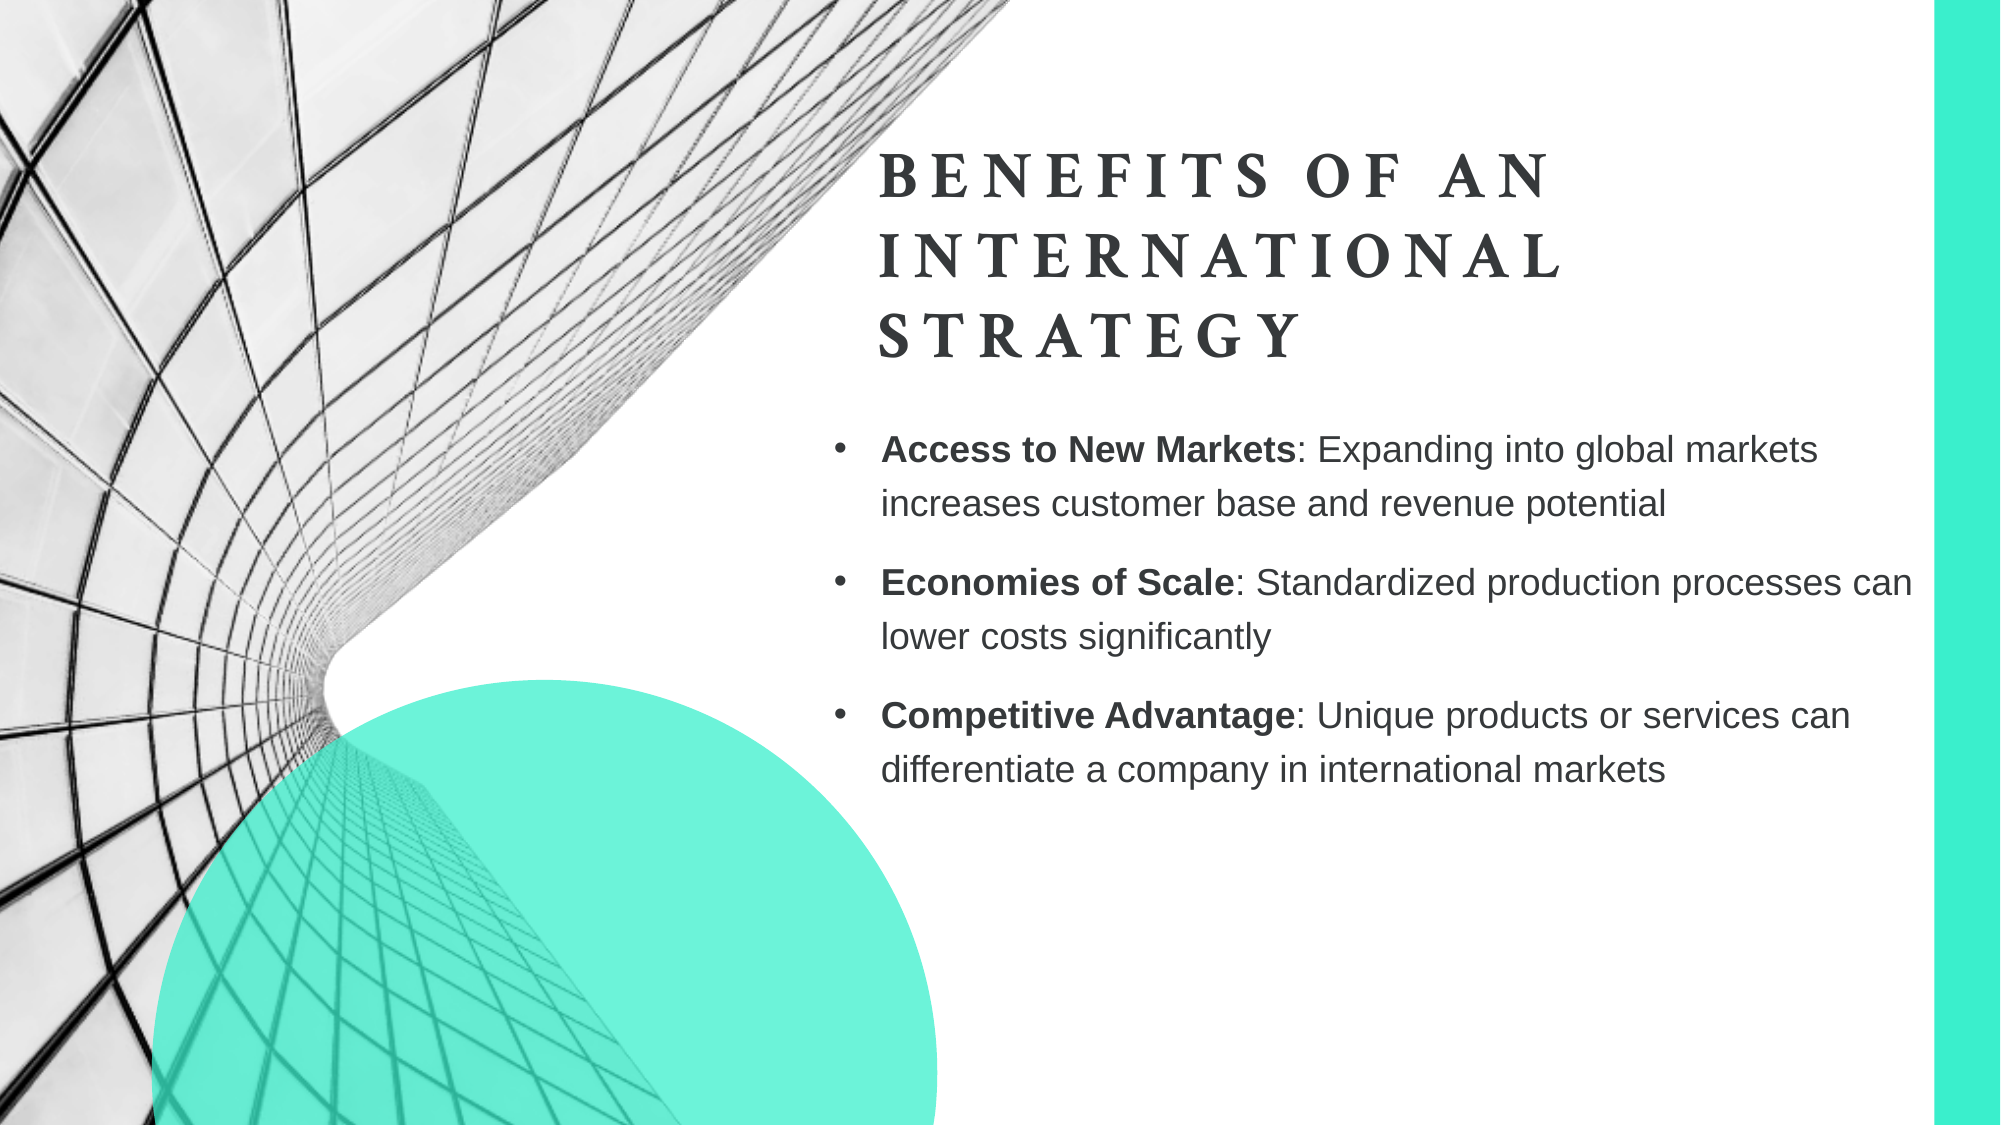

# Benefits of an International Strategy
Access to New Markets: Expanding into global markets increases customer base and revenue potential
Economies of Scale: Standardized production processes can lower costs significantly
Competitive Advantage: Unique products or services can differentiate a company in international markets